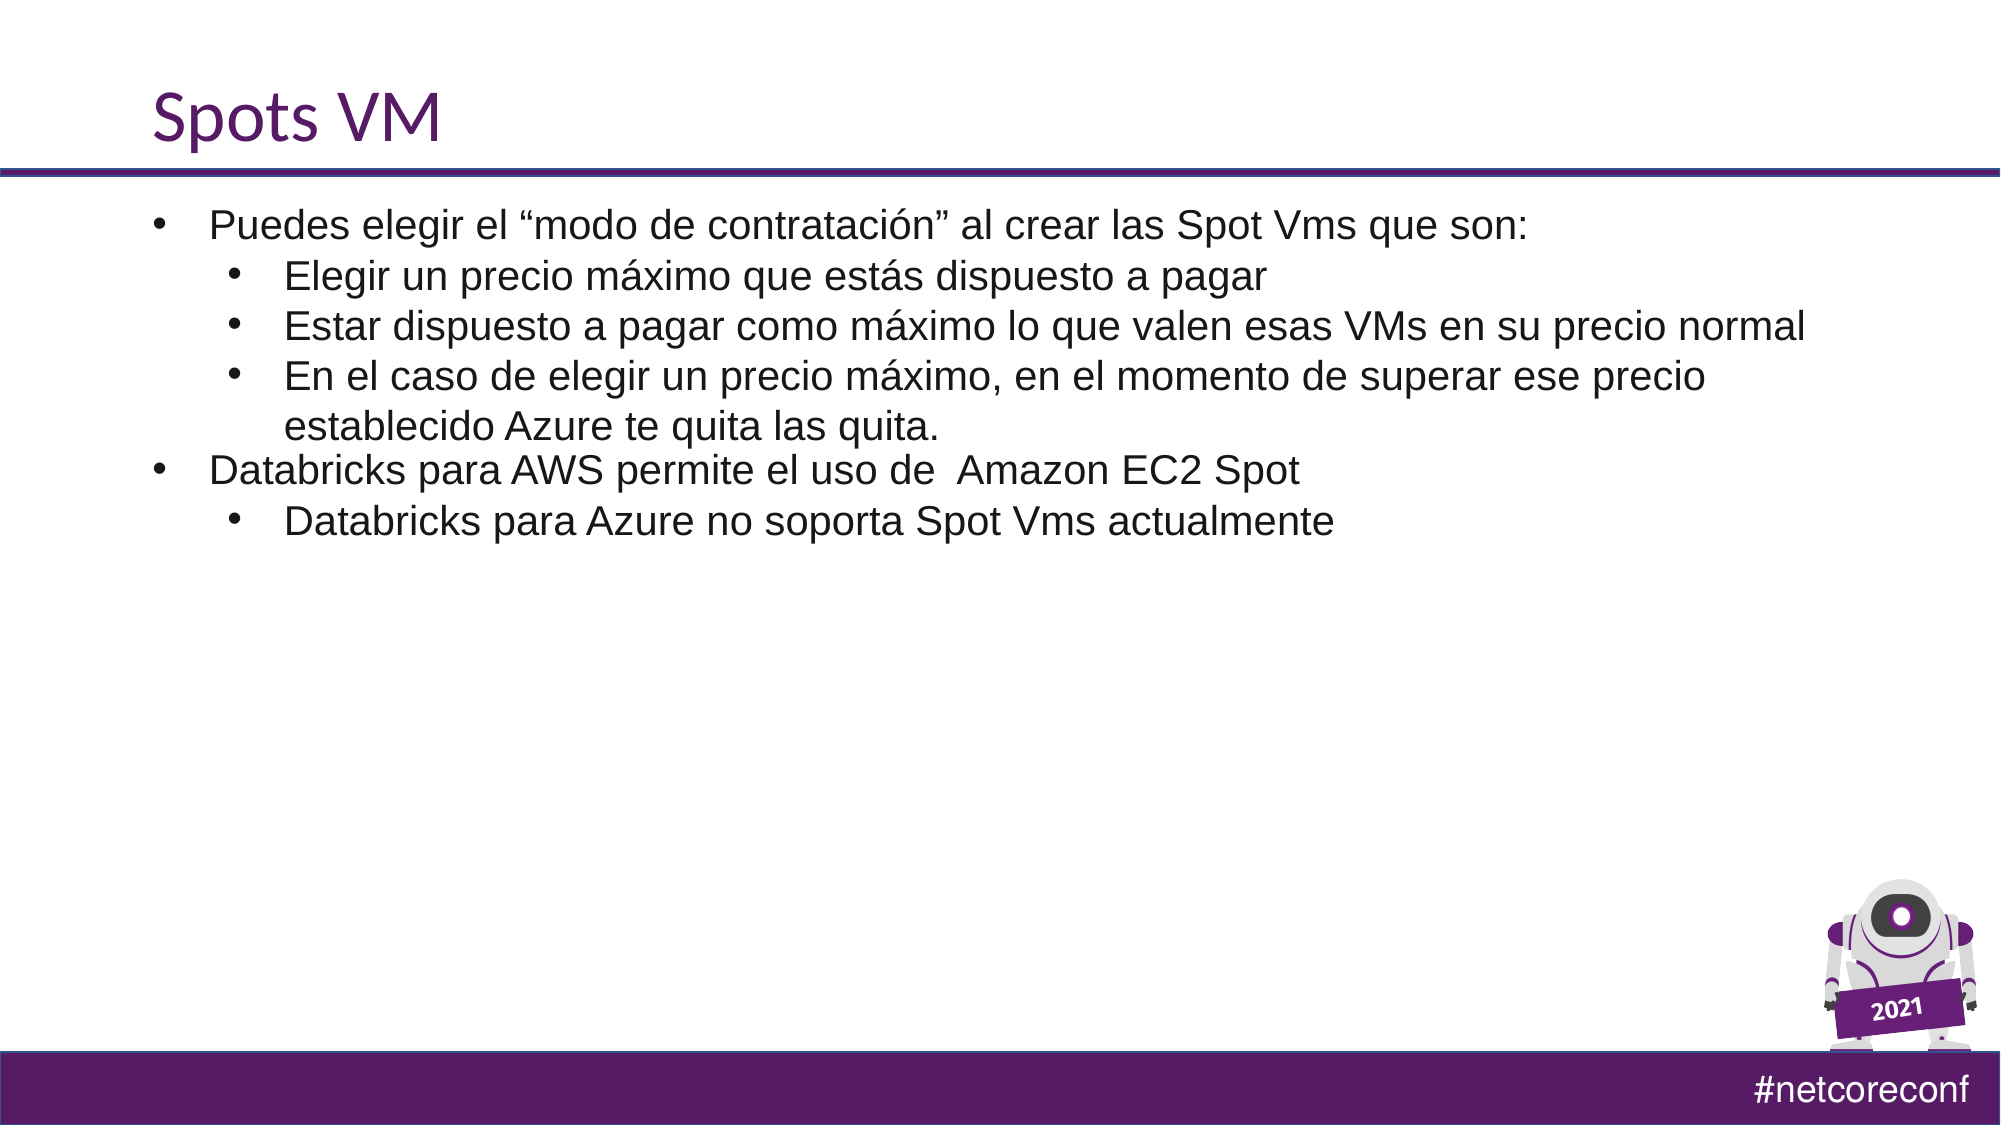

# Spots VM
Puedes elegir el “modo de contratación” al crear las Spot Vms que son:
Elegir un precio máximo que estás dispuesto a pagar
Estar dispuesto a pagar como máximo lo que valen esas VMs en su precio normal
En el caso de elegir un precio máximo, en el momento de superar ese precio establecido Azure te quita las quita.
Databricks para AWS permite el uso de  Amazon EC2 Spot
Databricks para Azure no soporta Spot Vms actualmente